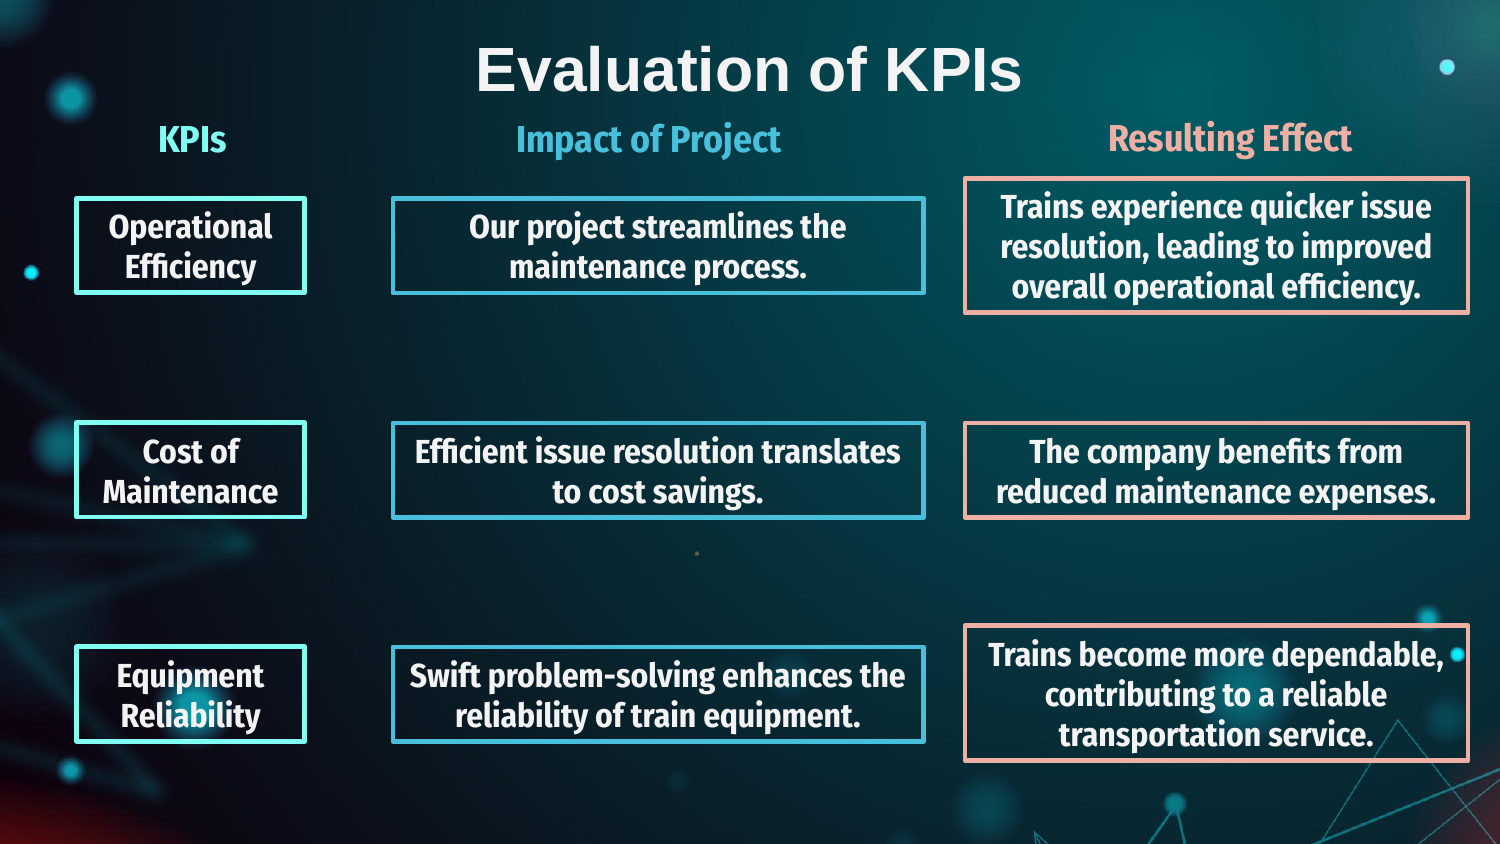

# Evaluation of KPIs
Resulting Effect
KPIs
Impact of Project
Our project streamlines the maintenance process.
Trains experience quicker issue resolution, leading to improved overall operational efficiency.
Operational Efficiency
Efficient issue resolution translates to cost savings.
The company benefits from reduced maintenance expenses.
Cost of Maintenance
Trains become more dependable, contributing to a reliable transportation service.
Swift problem-solving enhances the reliability of train equipment.
Equipment Reliability